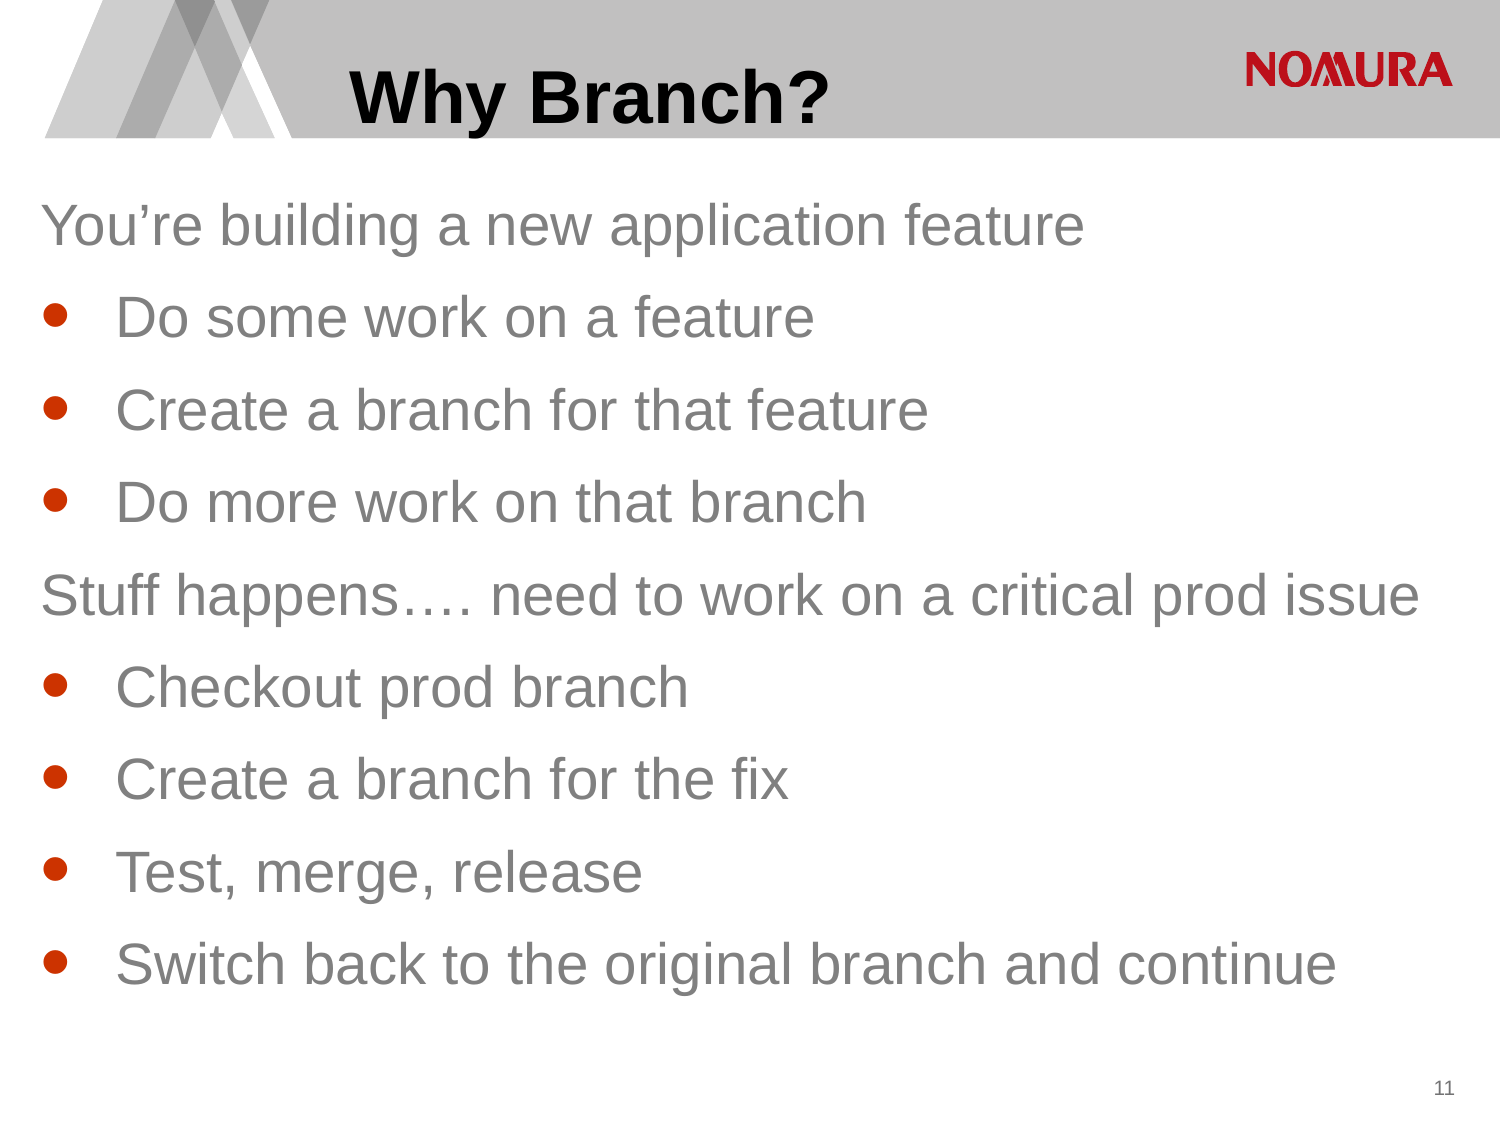

Why Branch?
You’re building a new application feature
Do some work on a feature
Create a branch for that feature
Do more work on that branch
Stuff happens…. need to work on a critical prod issue
Checkout prod branch
Create a branch for the fix
Test, merge, release
Switch back to the original branch and continue

11